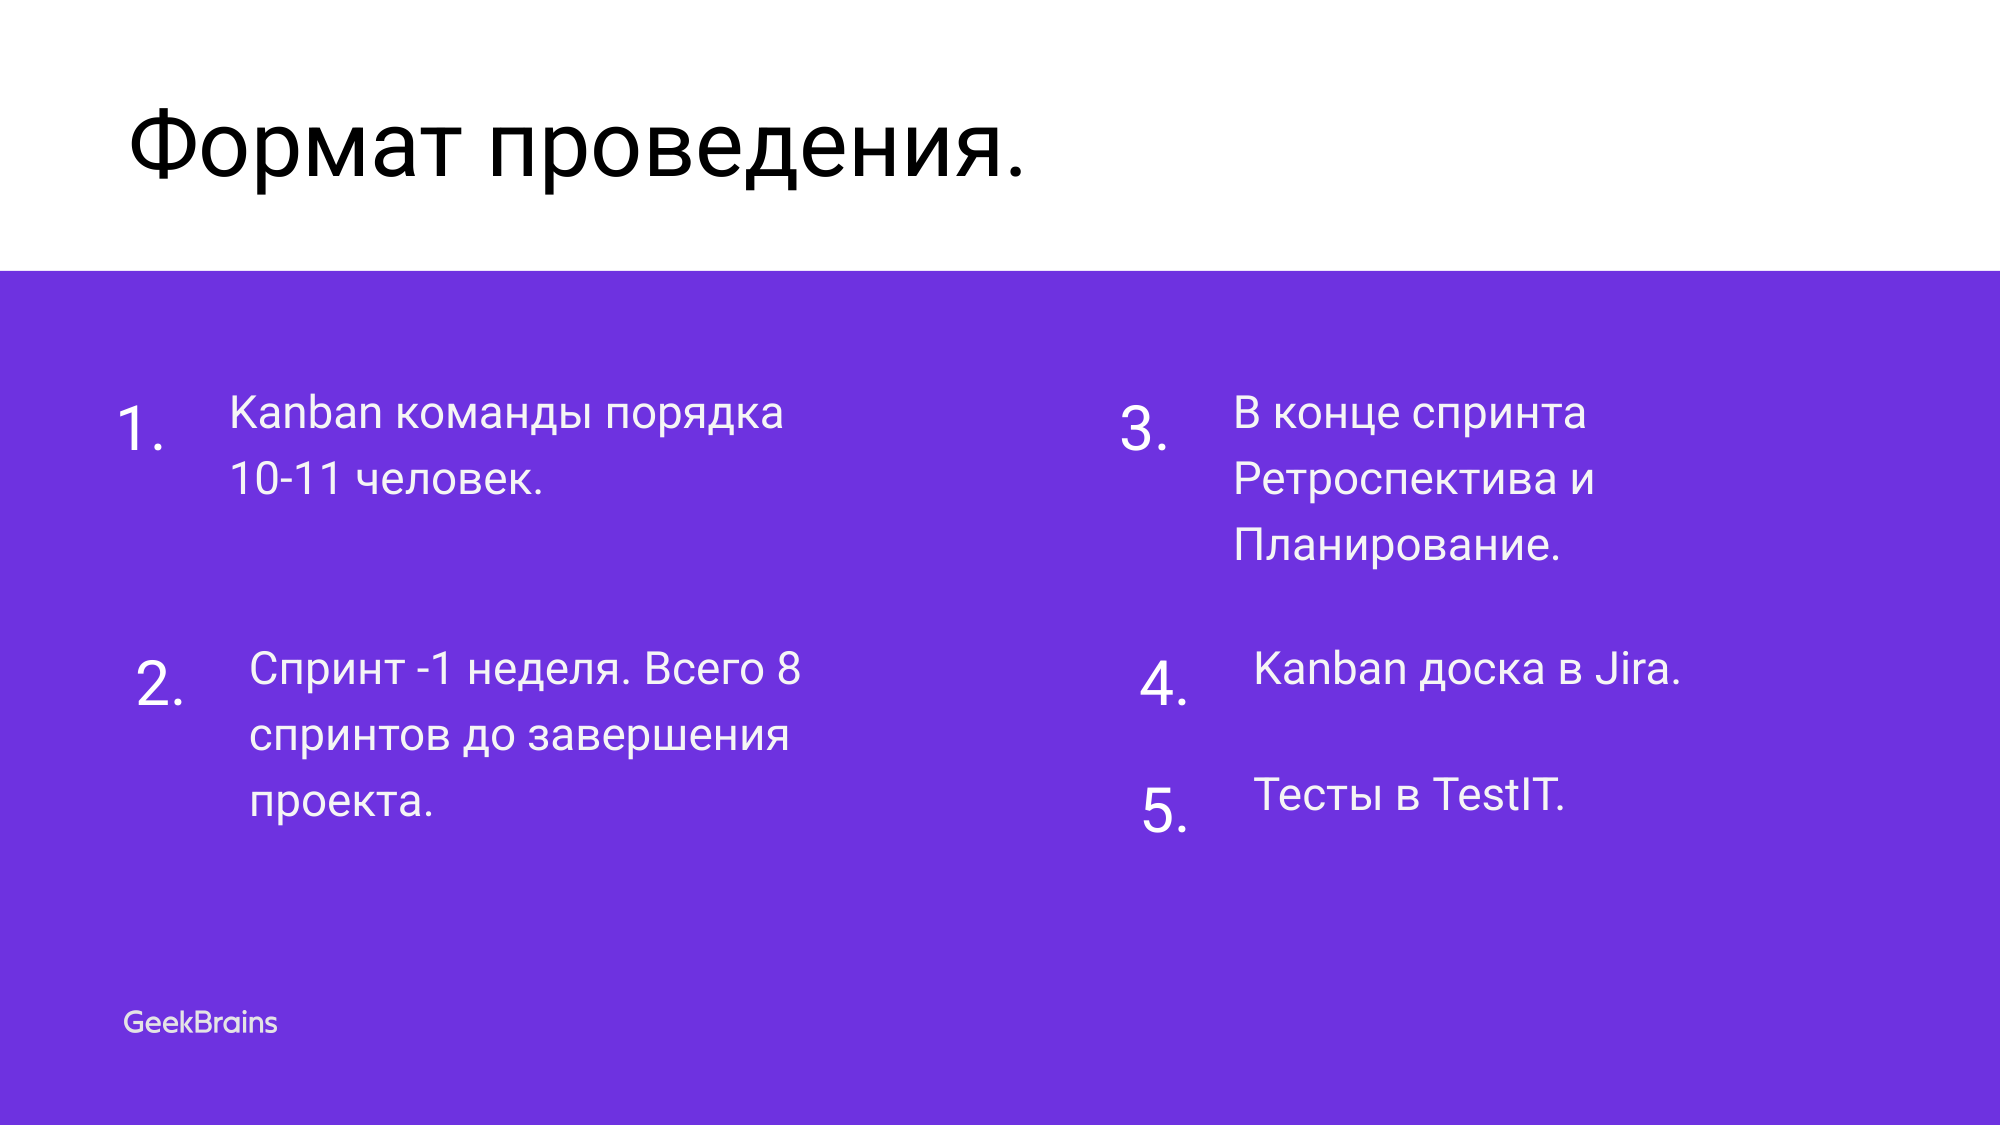

# Формат проведения.
1.
3.
Kanban команды порядка 10-11 человек.
В конце спринта Ретроспектива и Планирование.
2.
4.
Спринт -1 неделя. Всего 8 спринтов до завершения проекта.
Kanban доска в Jira.
5.
Тесты в TestIT.